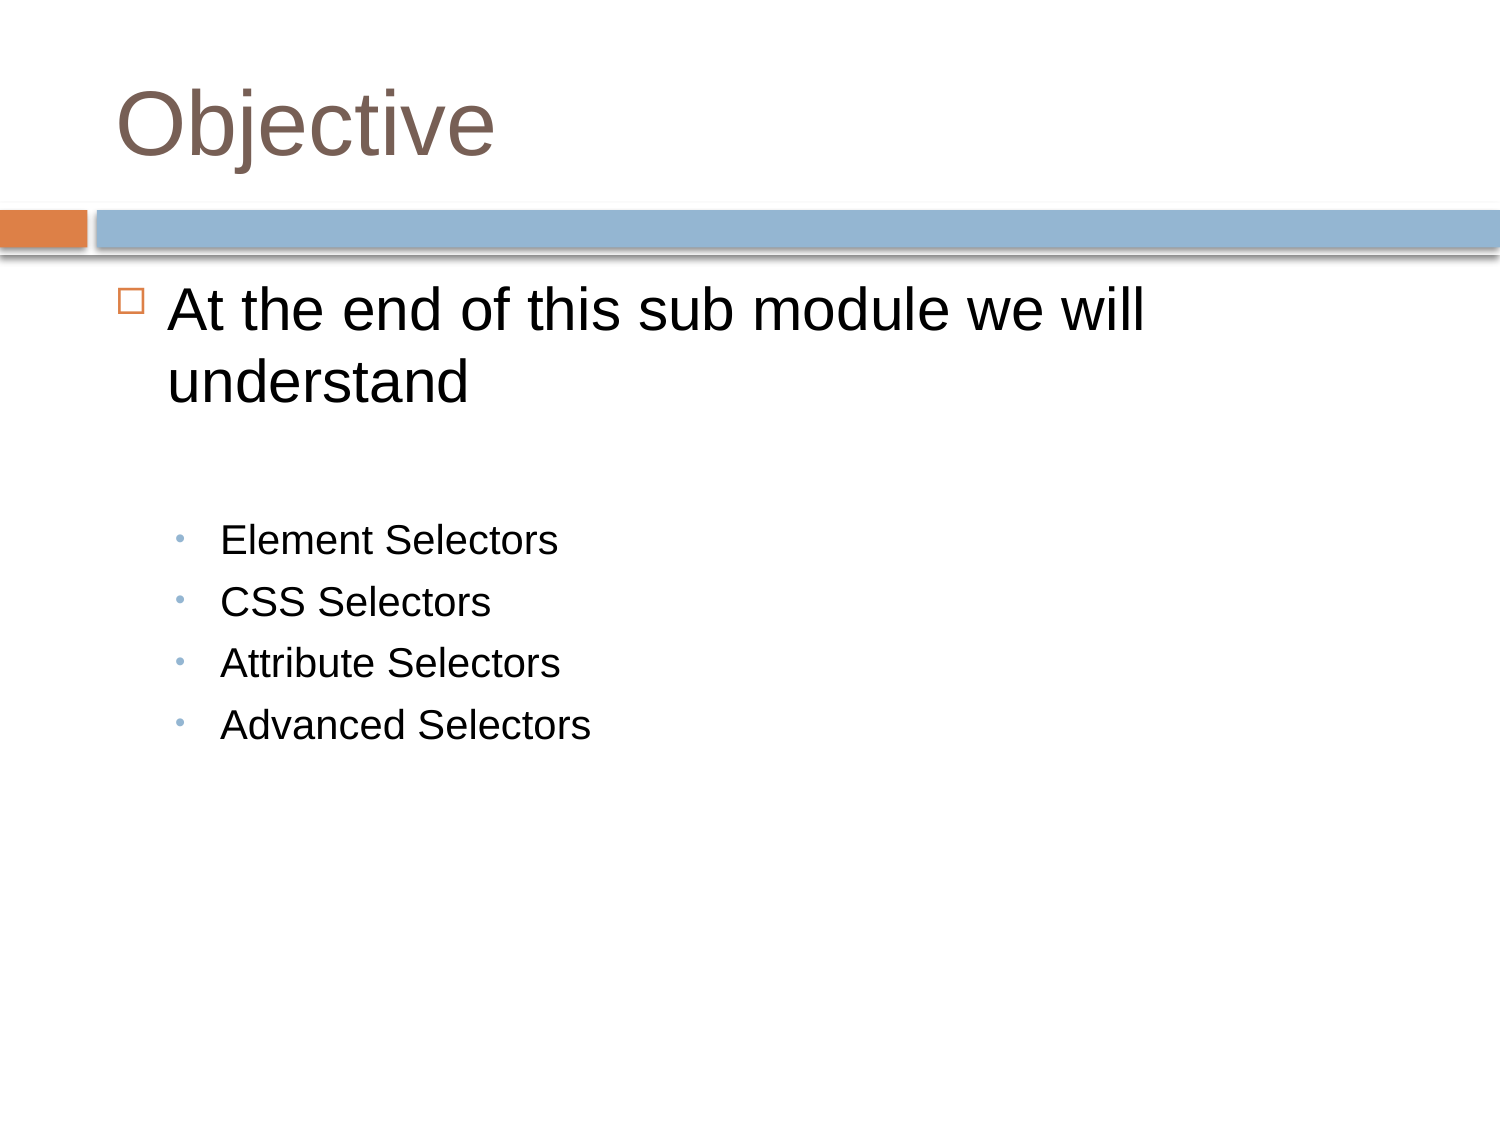

# Objective
At the end of this sub module we will understand

Element Selectors
CSS Selectors
Attribute Selectors
Advanced Selectors